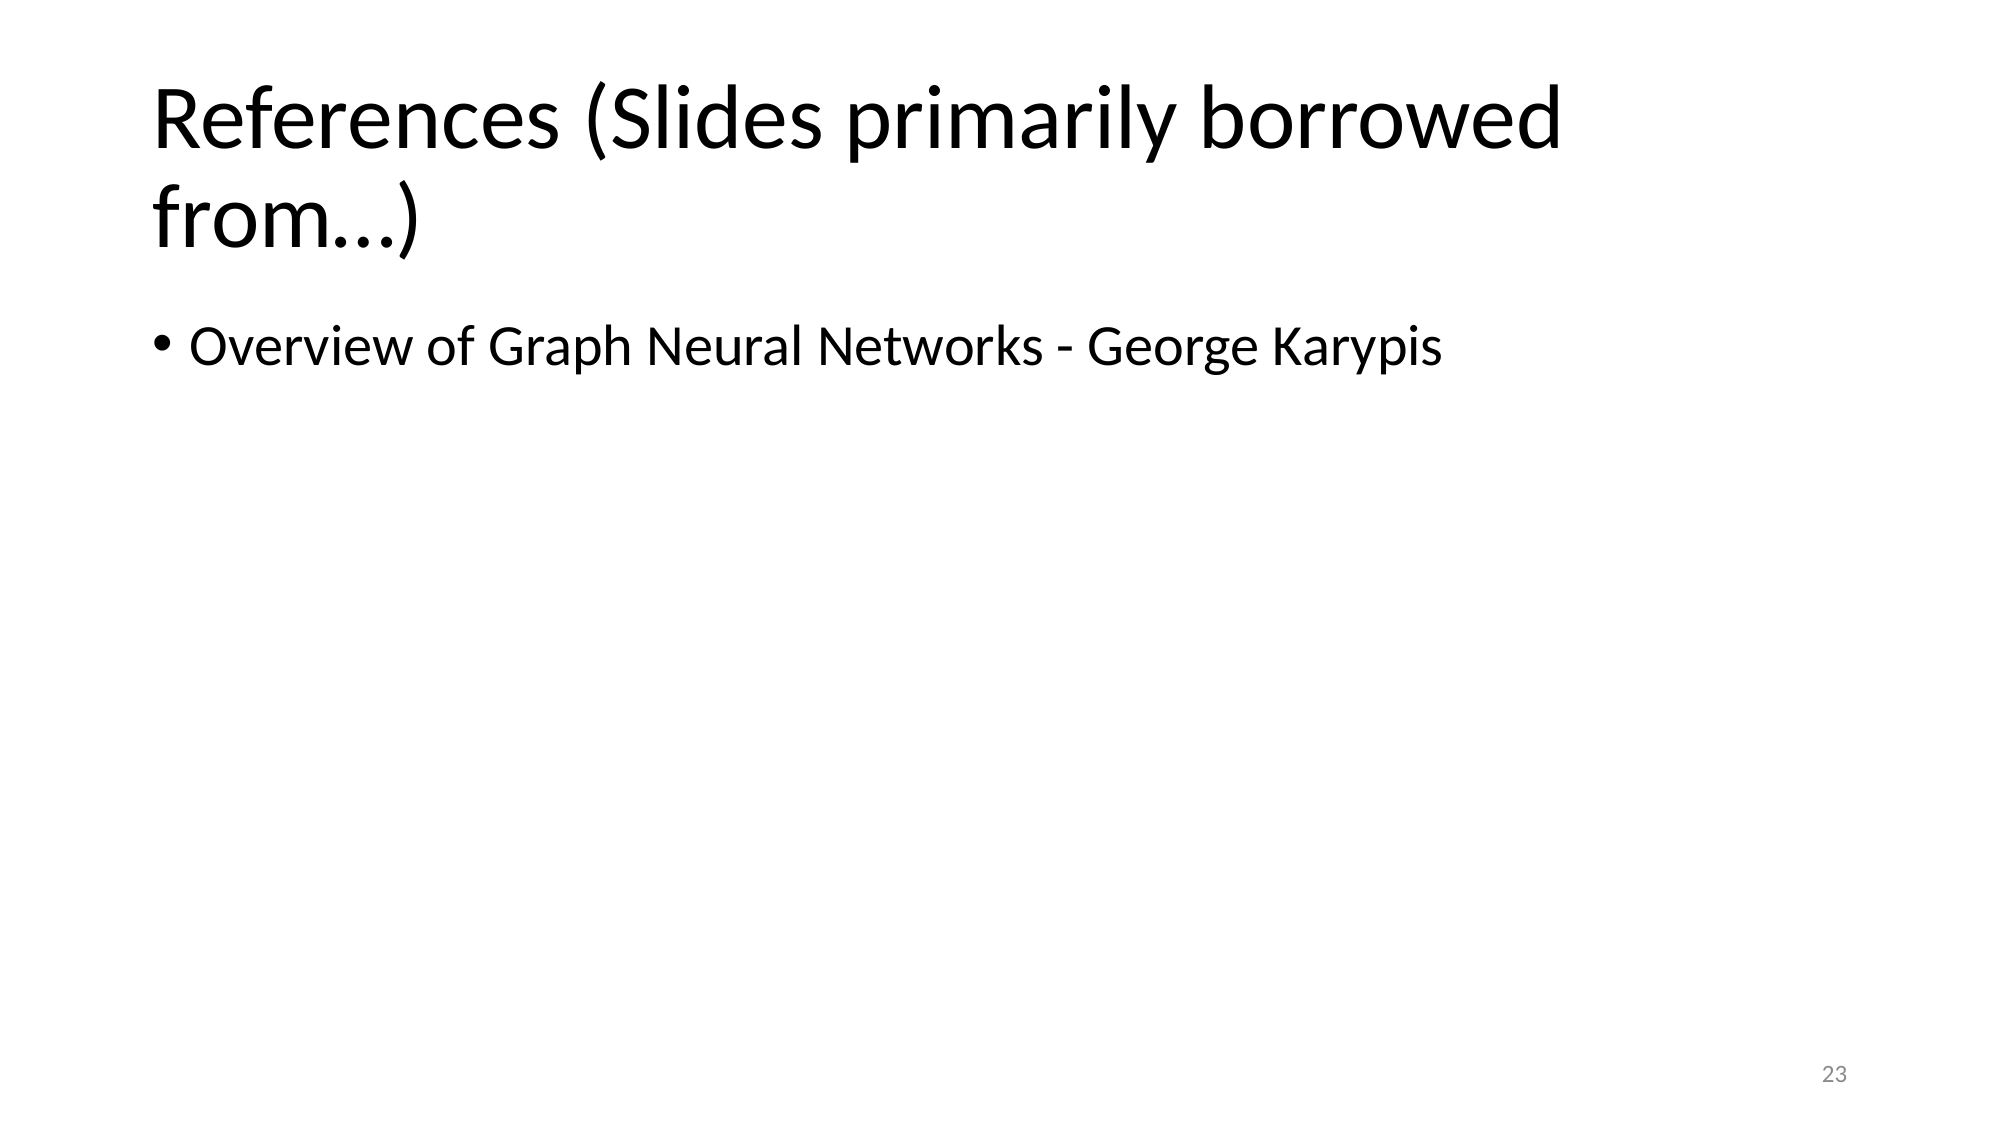

# References (Slides primarily borrowed from…)
Overview of Graph Neural Networks - George Karypis

23